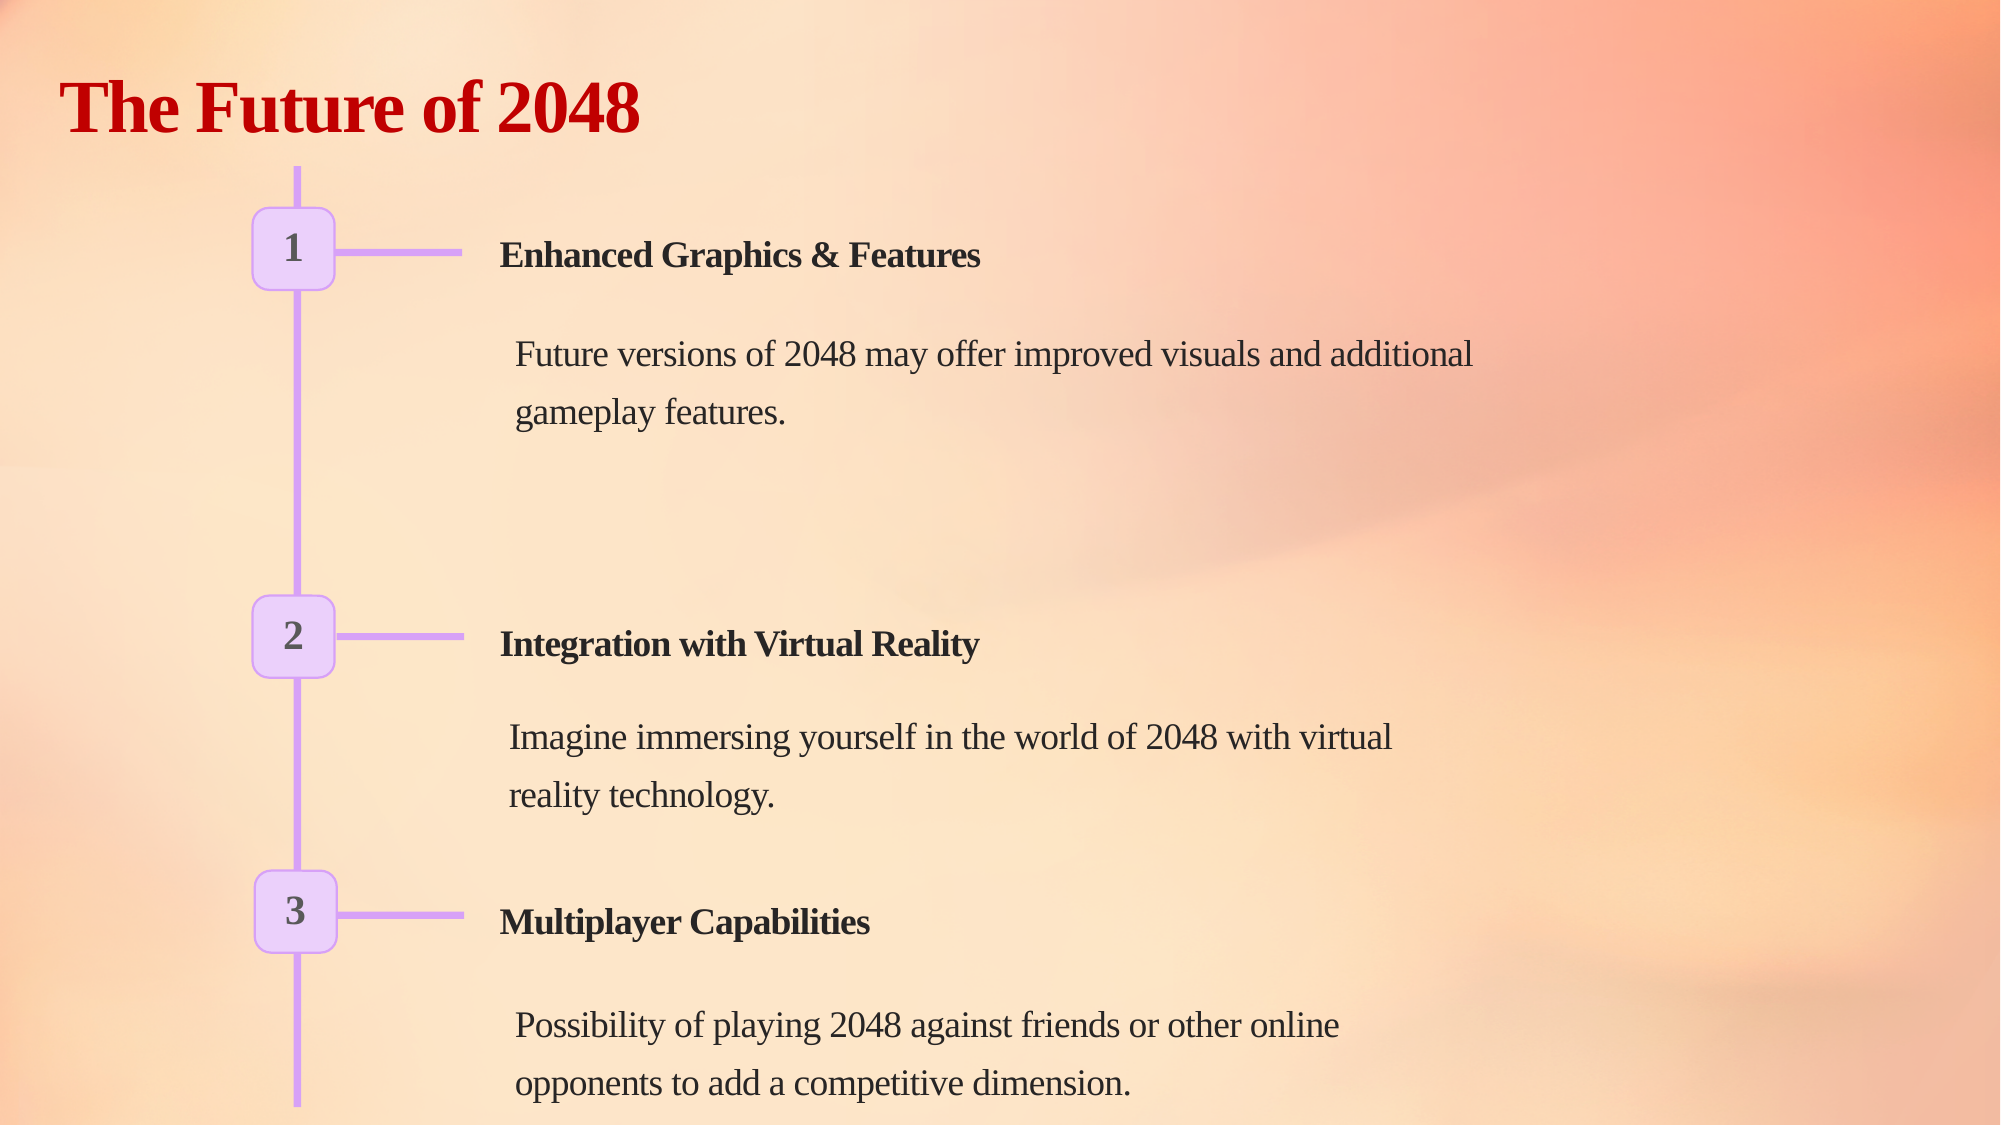

# The Future of 2048

1
Enhanced Graphics & Features

Future versions of 2048 may offer improved visuals and additional gameplay features.
2
Integration with Virtual Reality

Imagine immersing yourself in the world of 2048 with virtual reality technology.
3
Multiplayer Capabilities

Possibility of playing 2048 against friends or other online opponents to add a competitive dimension.